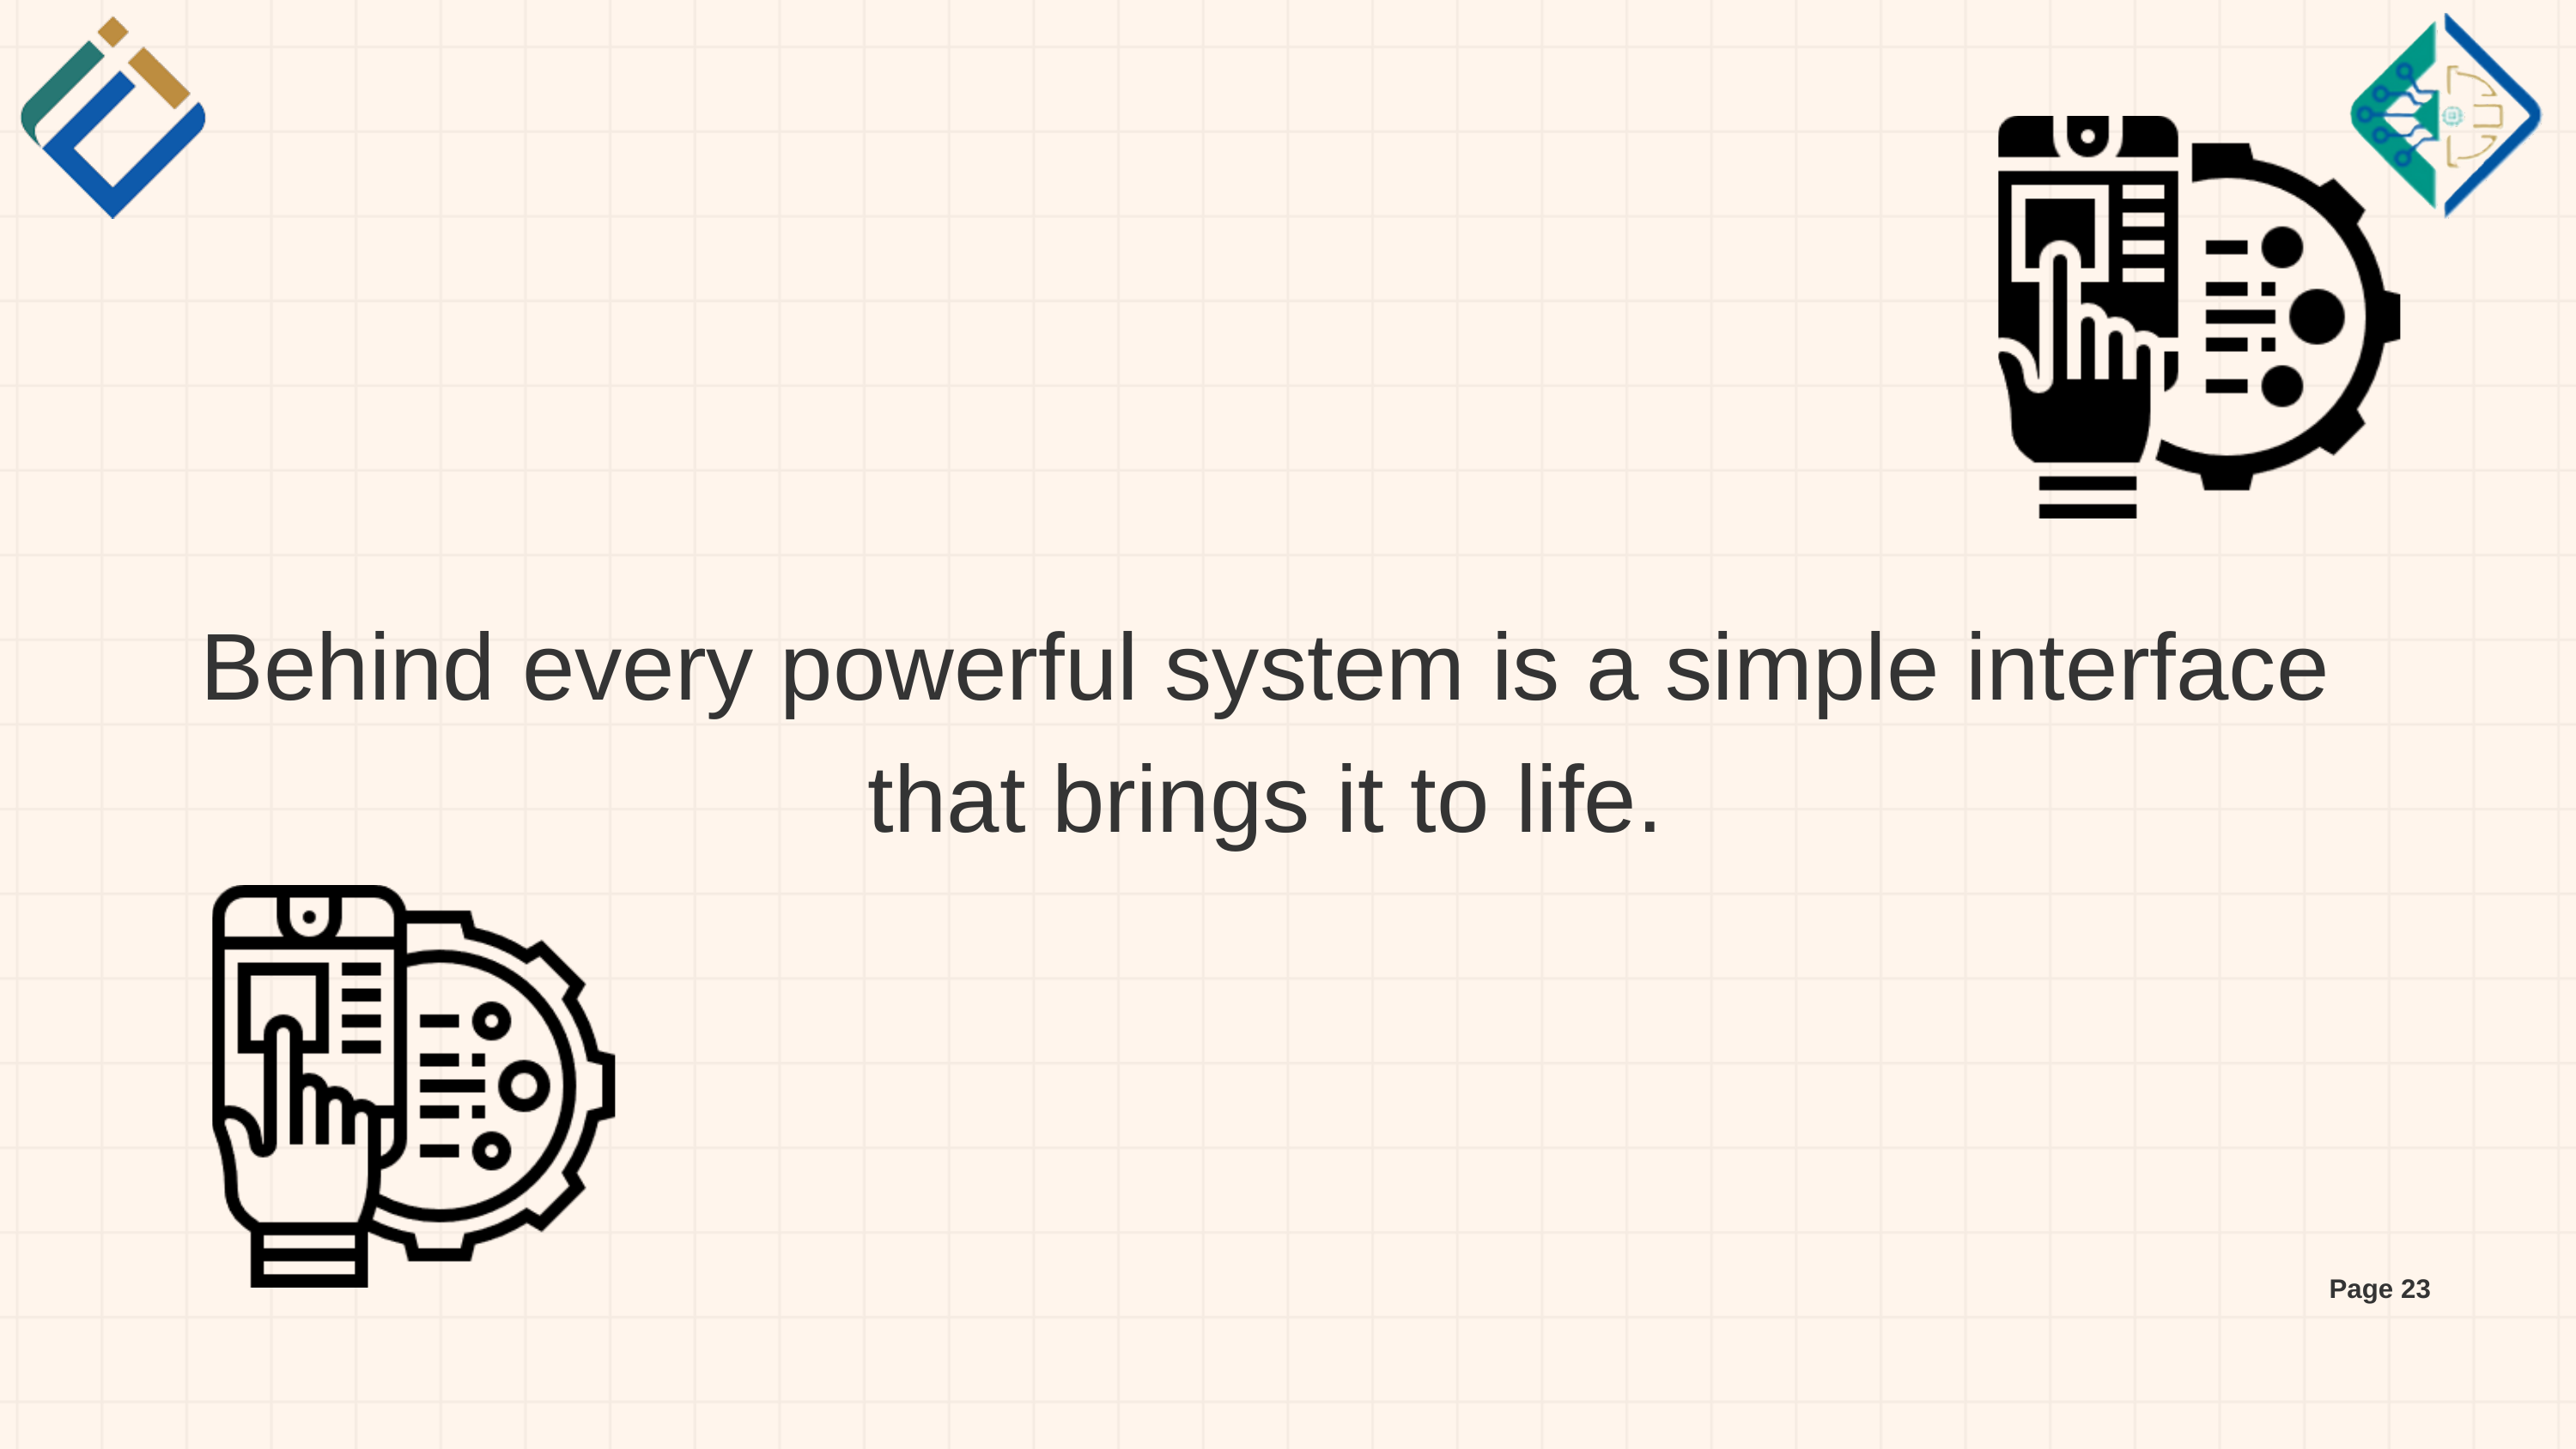

Behind every powerful system is a simple interface that brings it to life.

Page 23